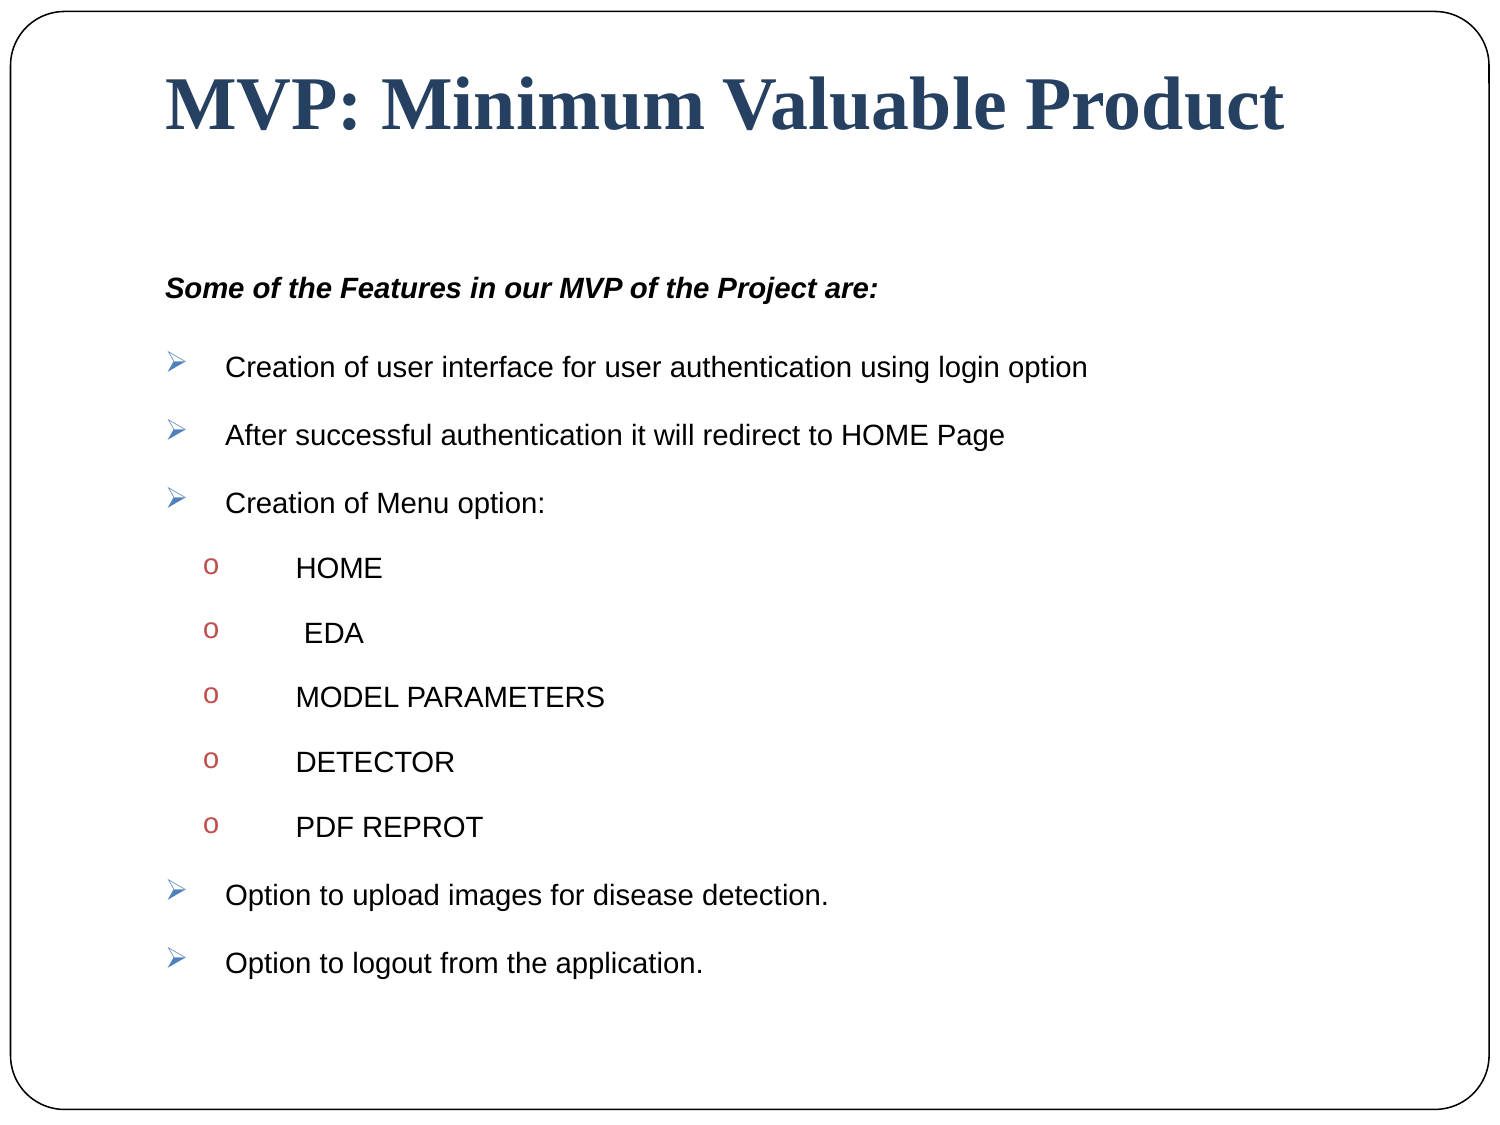

# MVP: Minimum Valuable Product
Some of the Features in our MVP of the Project are:
Creation of user interface for user authentication using login option
After successful authentication it will redirect to HOME Page
Creation of Menu option:
HOME
 EDA
MODEL PARAMETERS
DETECTOR
PDF REPROT
Option to upload images for disease detection.
Option to logout from the application.